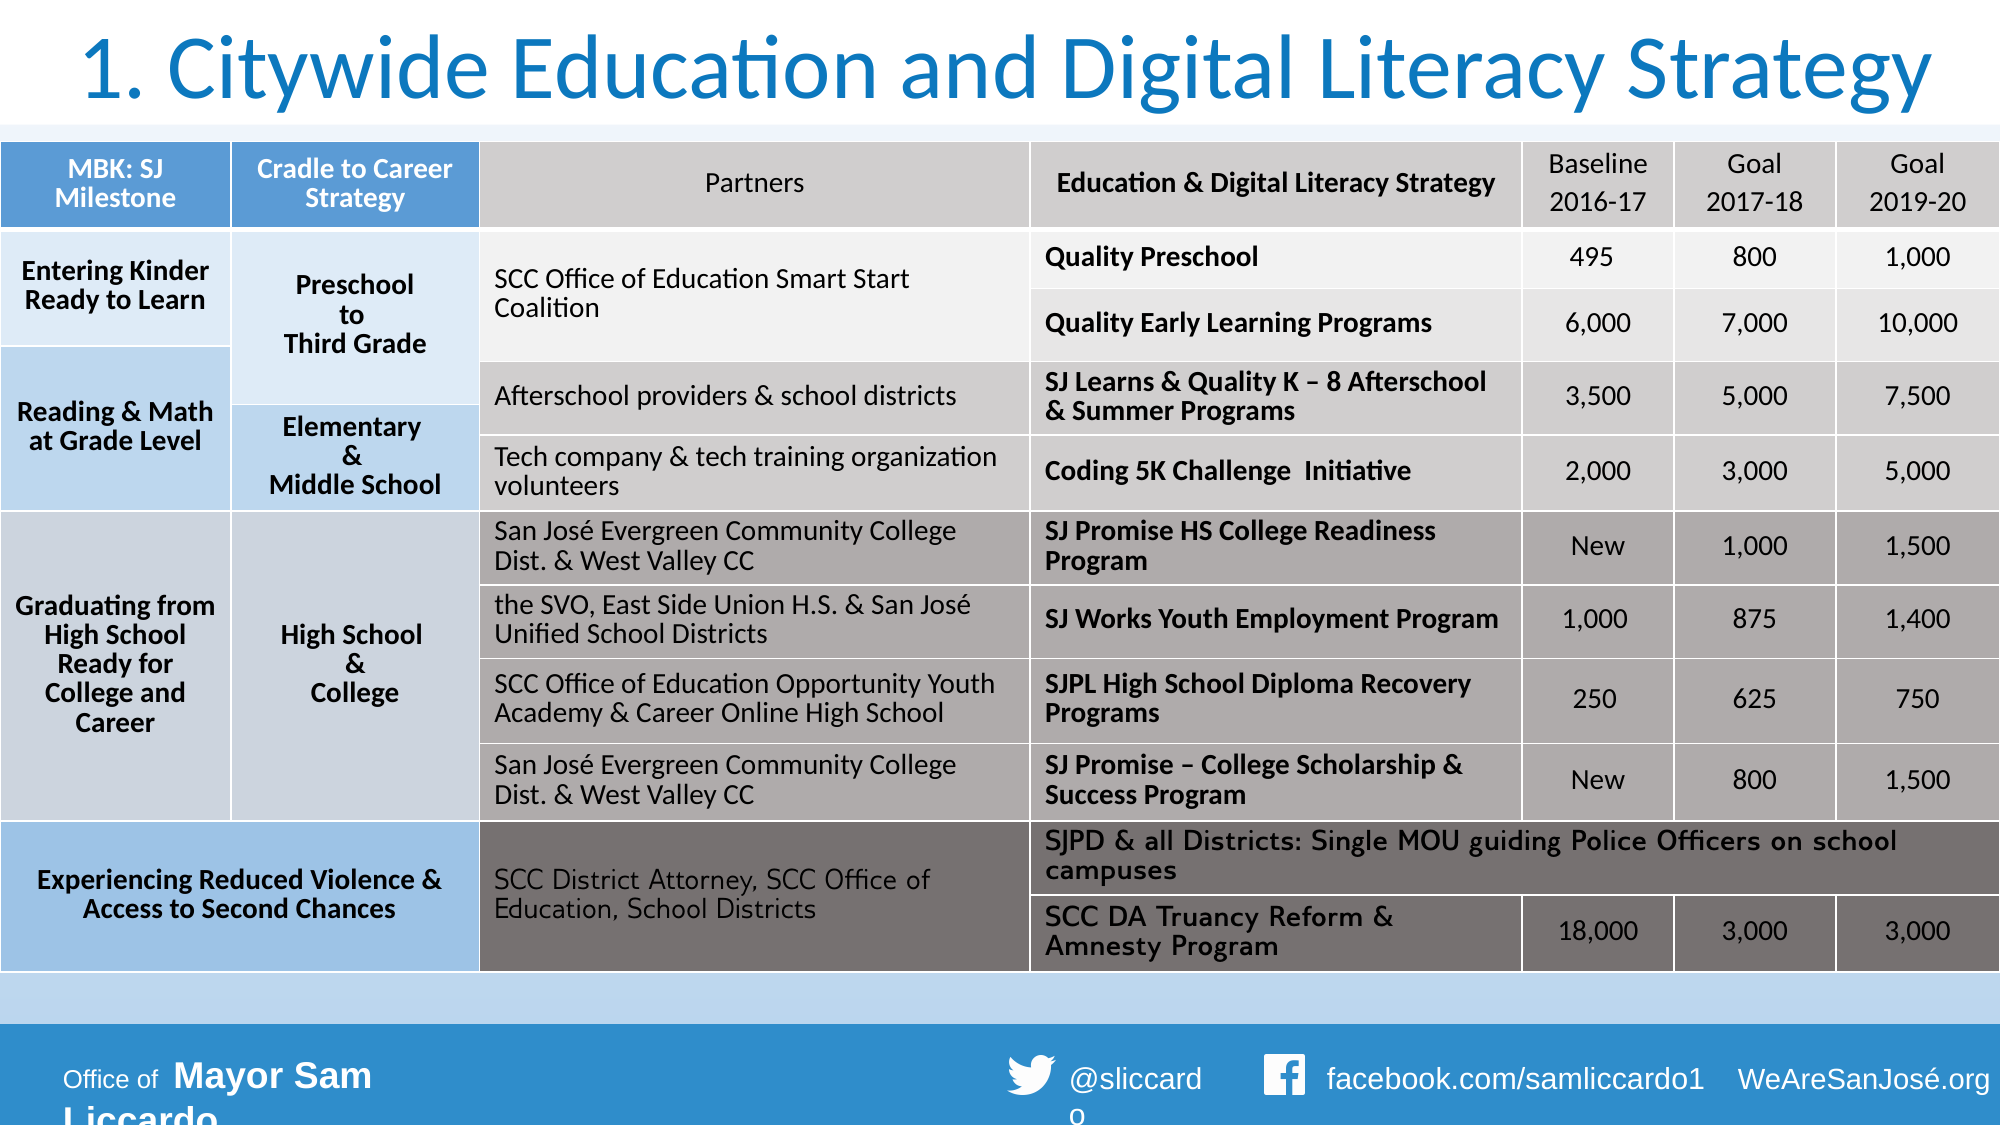

1. Citywide Education and Digital Literacy Strategy
| MBK: SJ Milestone | Cradle to Career Strategy | Partners | Education & Digital Literacy Strategy | Baseline 2016-17 | Goal 2017-18 | Goal 2019-20 |
| --- | --- | --- | --- | --- | --- | --- |
| Entering Kinder Ready to Learn | Preschool to Third Grade | SCC Office of Education Smart Start Coalition | Quality Preschool | 495 | 800 | 1,000 |
|  |  |  | Quality Early Learning Programs | 6,000 | 7,000 | 10,000 |
| Reading & Math at Grade Level |  |  |  |  |  |  |
|  |  | Afterschool providers & school districts | SJ Learns & Quality K – 8 Afterschool & Summer Programs | 3,500 | 5,000 | 7,500 |
|  | Elementary & Middle School |  |  |  |  |  |
|  |  | Tech company & tech training organization volunteers | Coding 5K Challenge Initiative | 2,000 | 3,000 | 5,000 |
| Graduating from High School Ready for College and Career | High School & College | San José Evergreen Community College Dist. & West Valley CC | SJ Promise HS College Readiness Program | New | 1,000 | 1,500 |
|  |  | the SVO, East Side Union H.S. & San José Unified School Districts | SJ Works Youth Employment Program | 1,000 | 875 | 1,400 |
|  |  | SCC Office of Education Opportunity Youth Academy & Career Online High School | SJPL High School Diploma Recovery Programs | 250 | 625 | 750 |
|  |  | San José Evergreen Community College Dist. & West Valley CC | SJ Promise – College Scholarship & Success Program | New | 800 | 1,500 |
| Experiencing Reduced Violence & Access to Second Chances |  | SCC District Attorney, SCC Office of Education, School Districts | SJPD & all Districts: Single MOU guiding Police Officers on school campuses |  |  |  |
|  |  |  | SCC DA Truancy Reform & Amnesty Program | 18,000 | 3,000 | 3,000 |